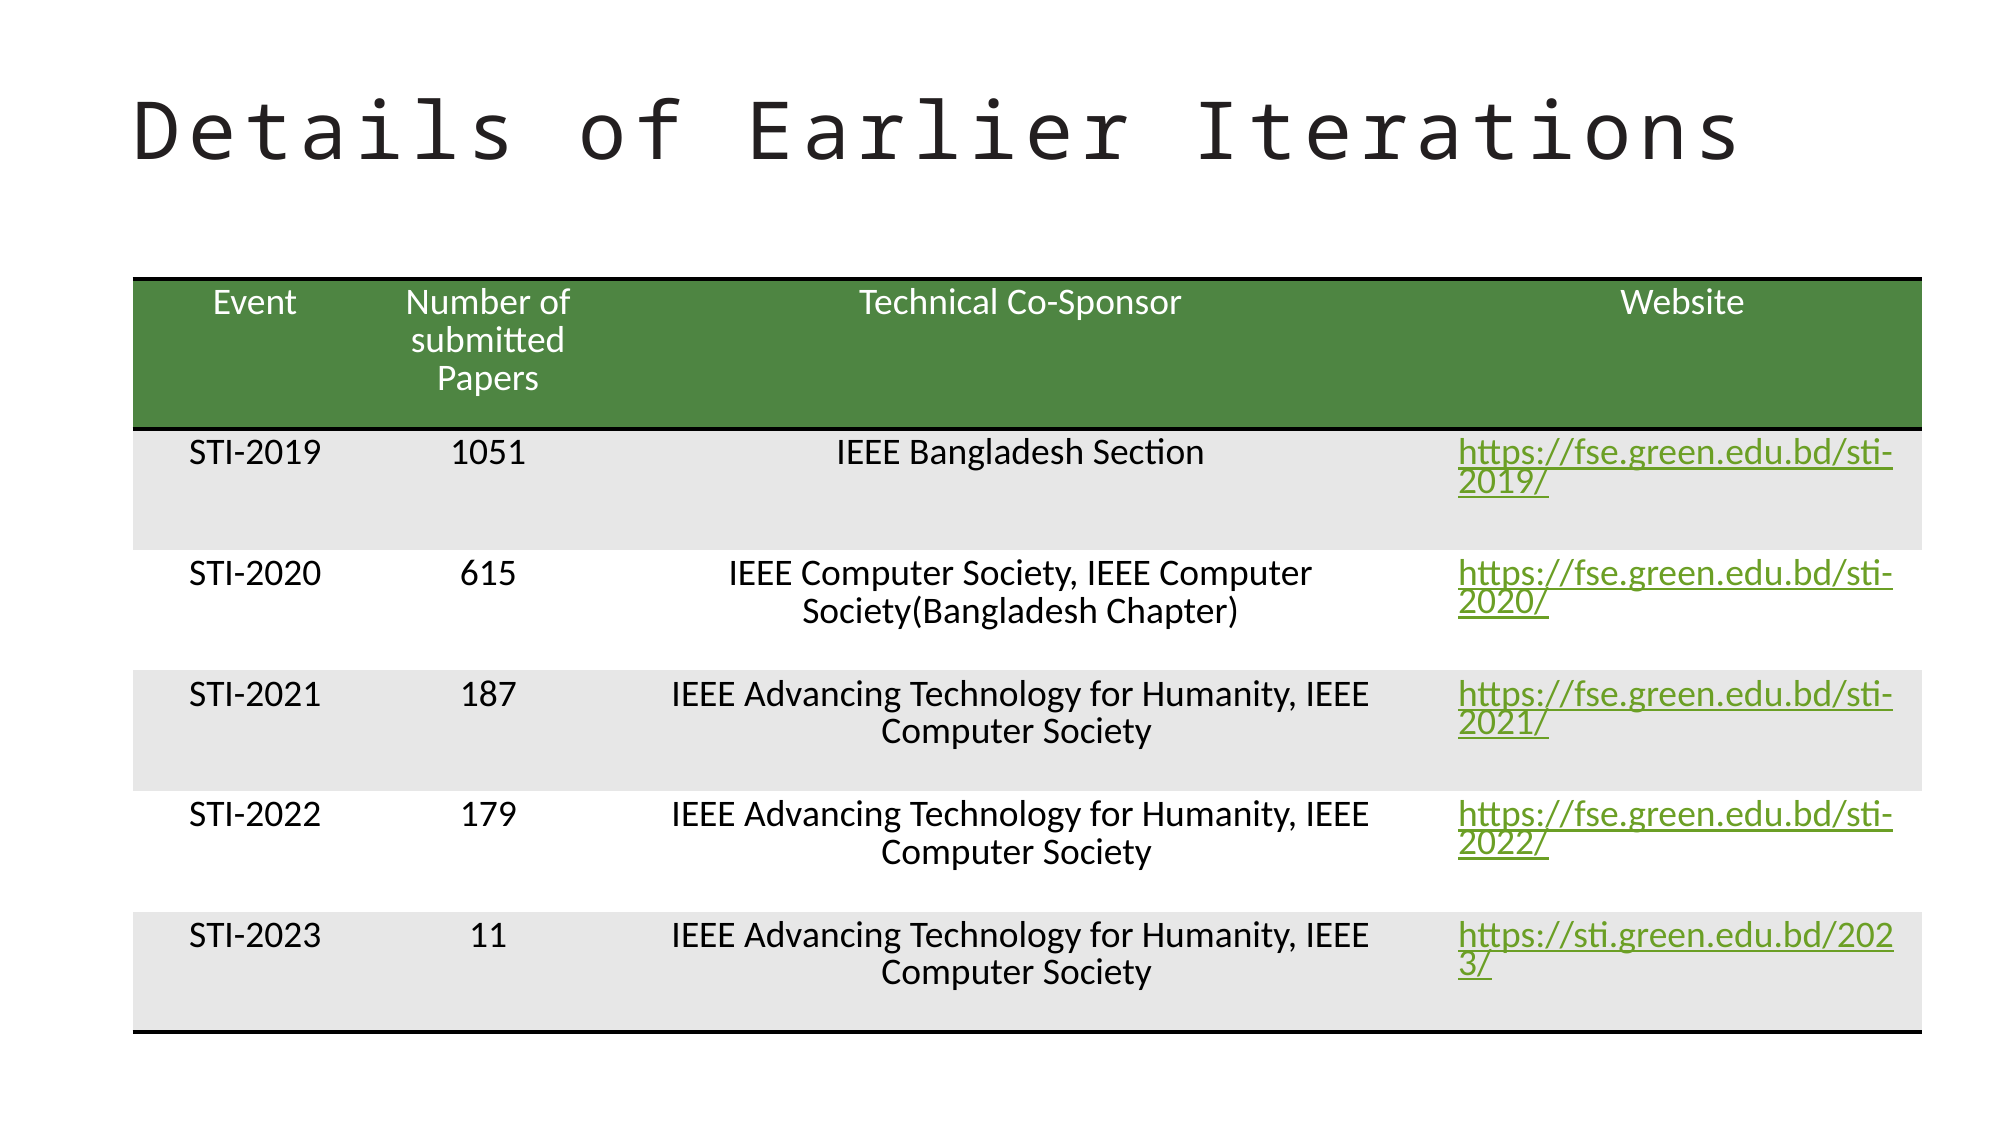

Details of Earlier Iterations
| Event | Number of submitted Papers | Technical Co-Sponsor | Website |
| --- | --- | --- | --- |
| STI-2019 | 1051 | IEEE Bangladesh Section | https://fse.green.edu.bd/sti-2019/ |
| STI-2020 | 615 | IEEE Computer Society, IEEE Computer Society(Bangladesh Chapter) | https://fse.green.edu.bd/sti-2020/ |
| STI-2021 | 187 | IEEE Advancing Technology for Humanity, IEEE Computer Society | https://fse.green.edu.bd/sti-2021/ |
| STI-2022 | 179 | IEEE Advancing Technology for Humanity, IEEE Computer Society | https://fse.green.edu.bd/sti-2022/ |
| STI-2023 | 11 | IEEE Advancing Technology for Humanity, IEEE Computer Society | https://sti.green.edu.bd/2023/ |